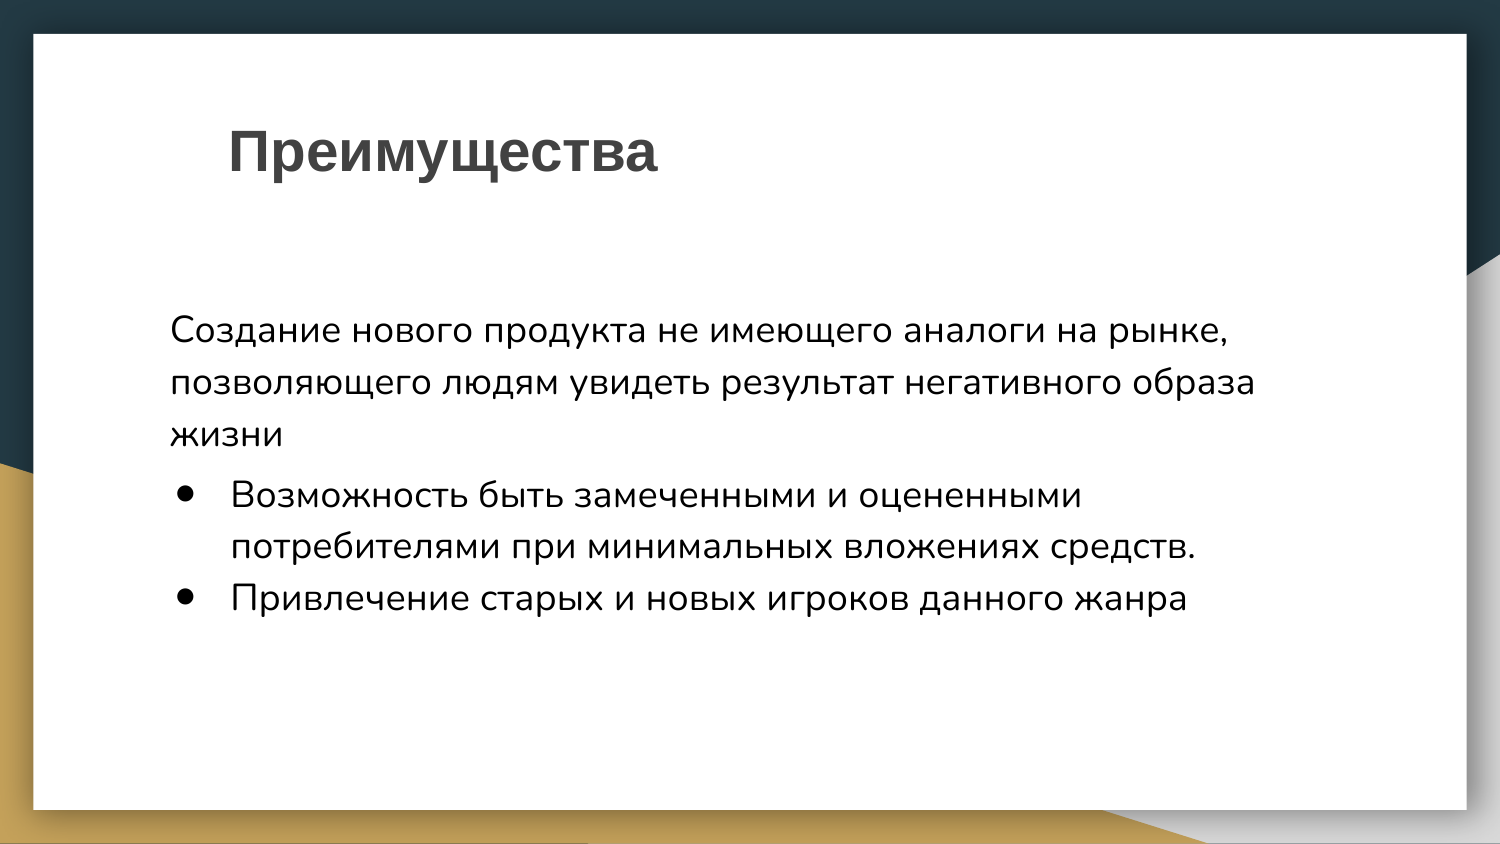

Преимущества

Создание нового продукта не имеющего аналоги на рынке, позволяющего людям увидеть результат негативного образа жизни
Возможность быть замеченными и оцененными потребителями при минимальных вложениях средств.
Привлечение старых и новых игроков данного жанра